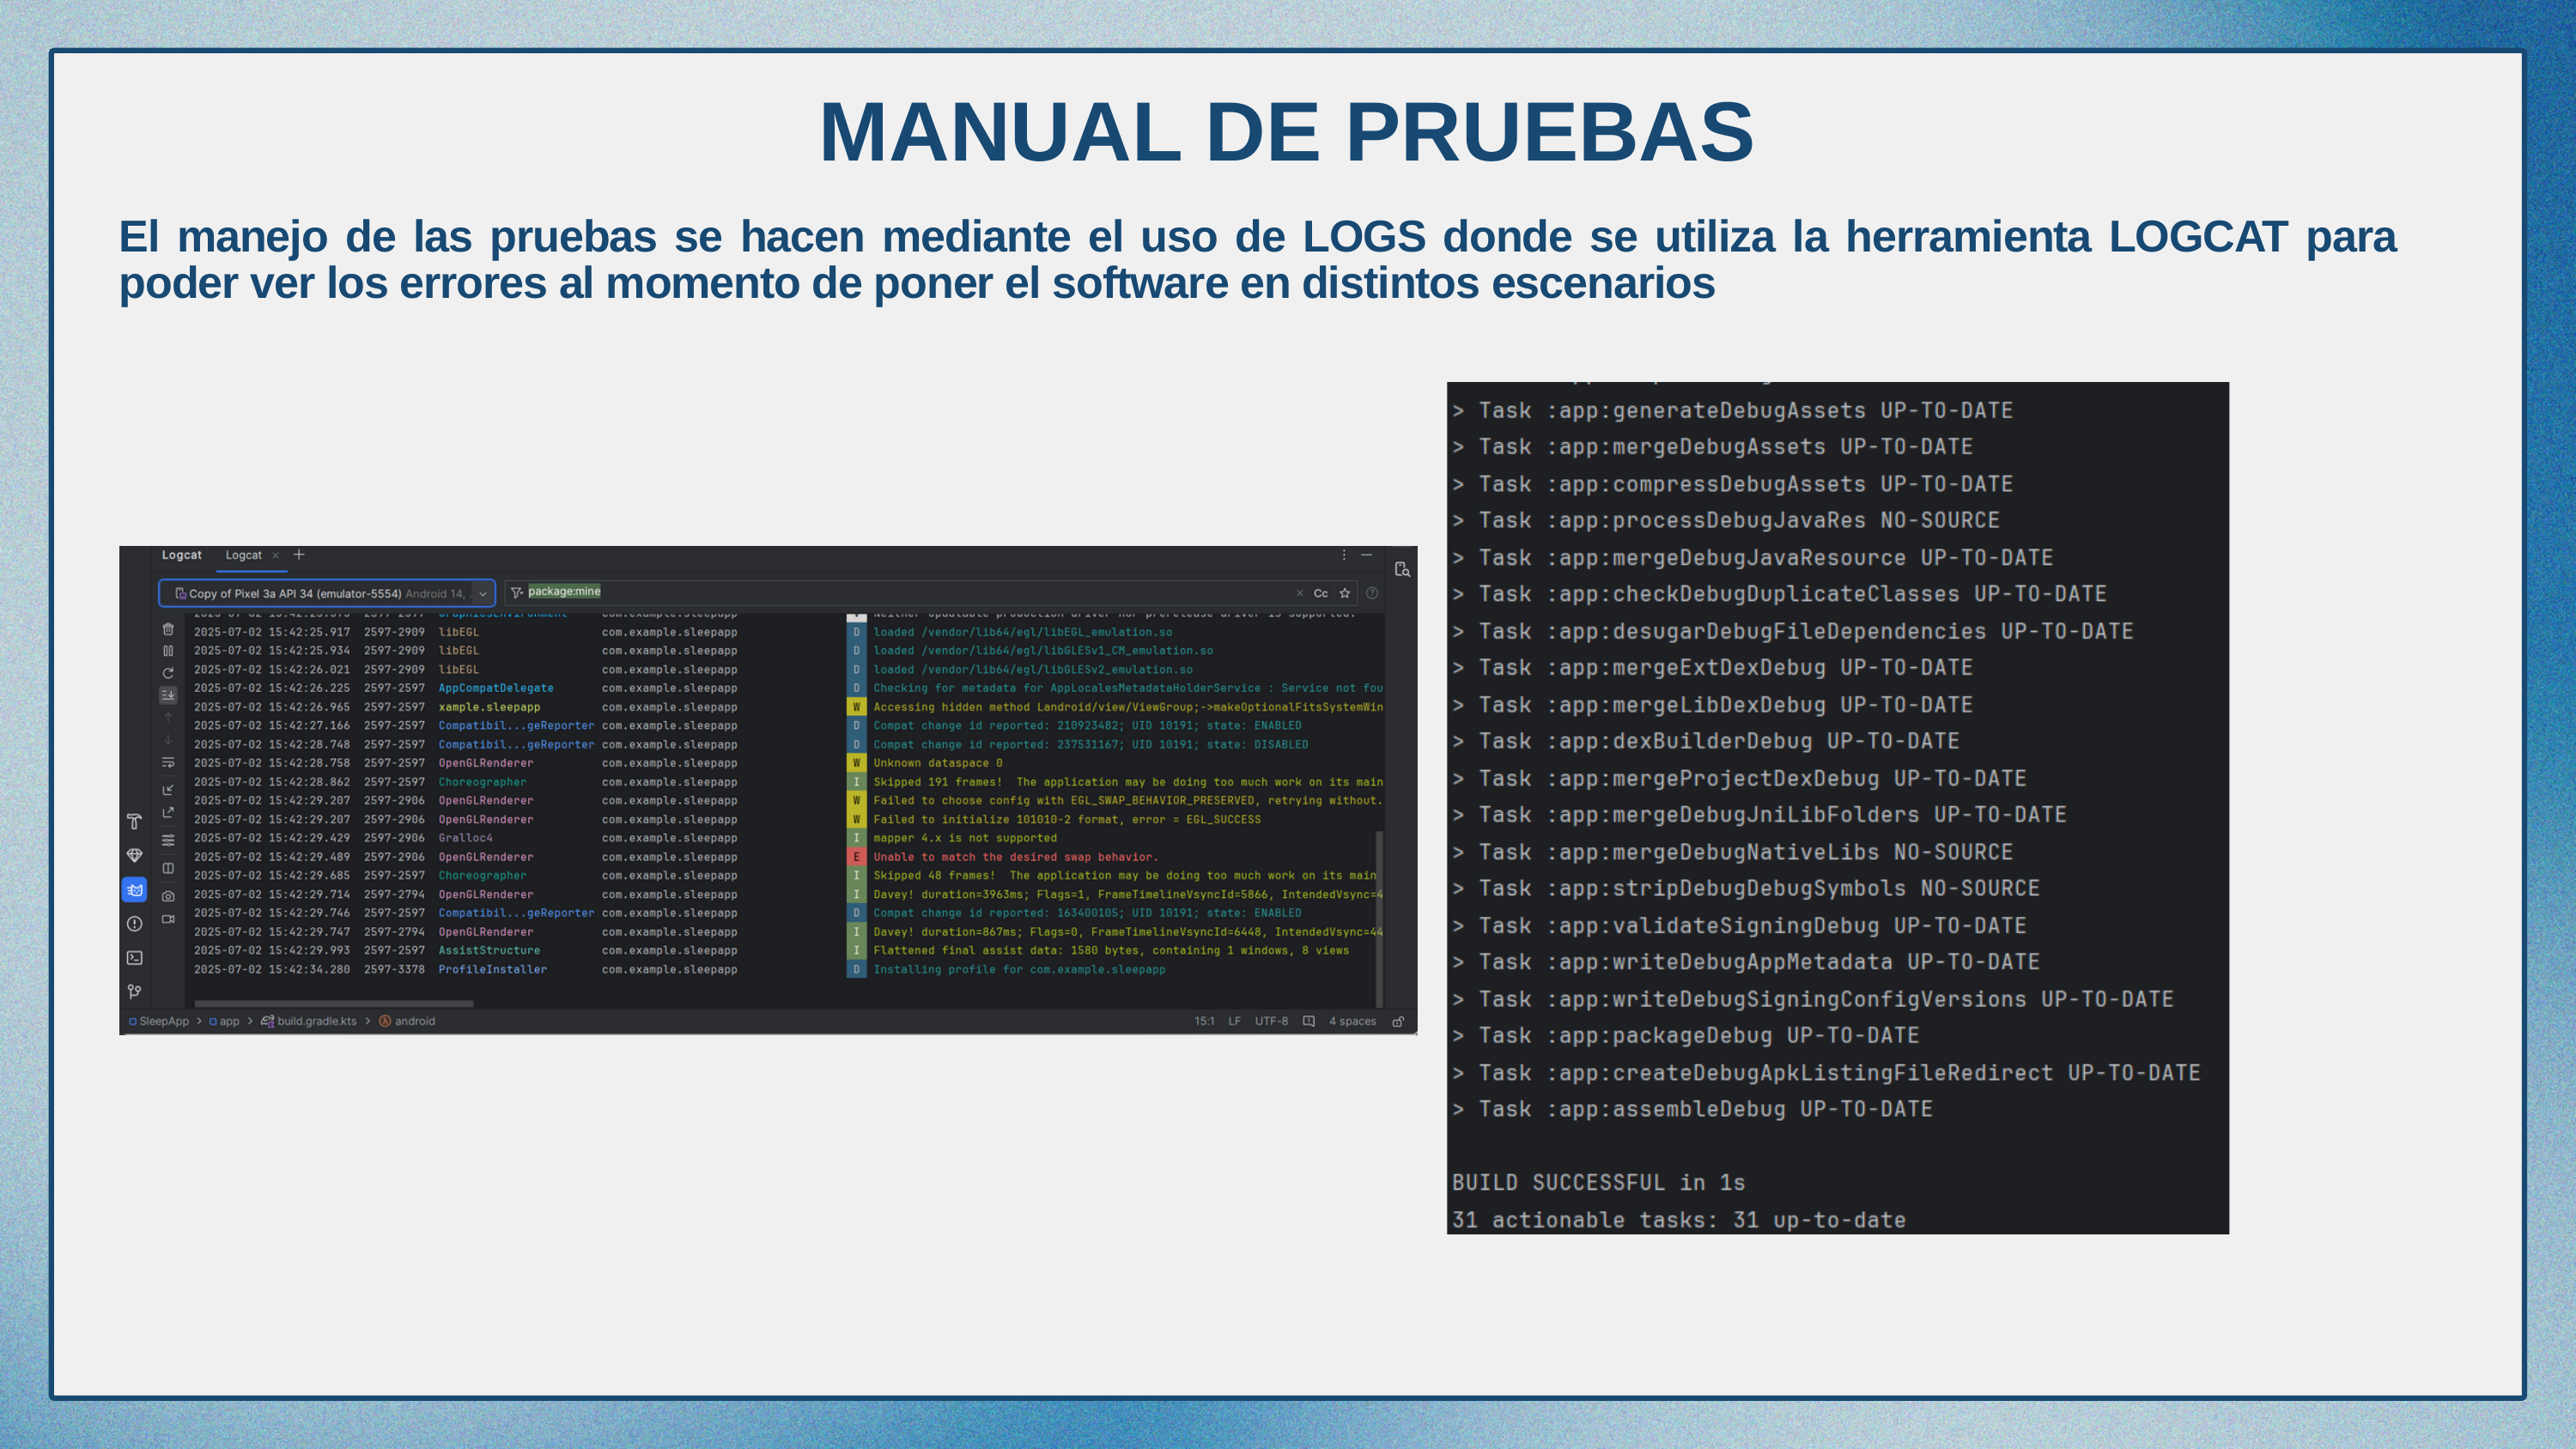

MANUAL DE PRUEBAS
El manejo de las pruebas se hacen mediante el uso de LOGS donde se utiliza la herramienta LOGCAT para poder ver los errores al momento de poner el software en distintos escenarios